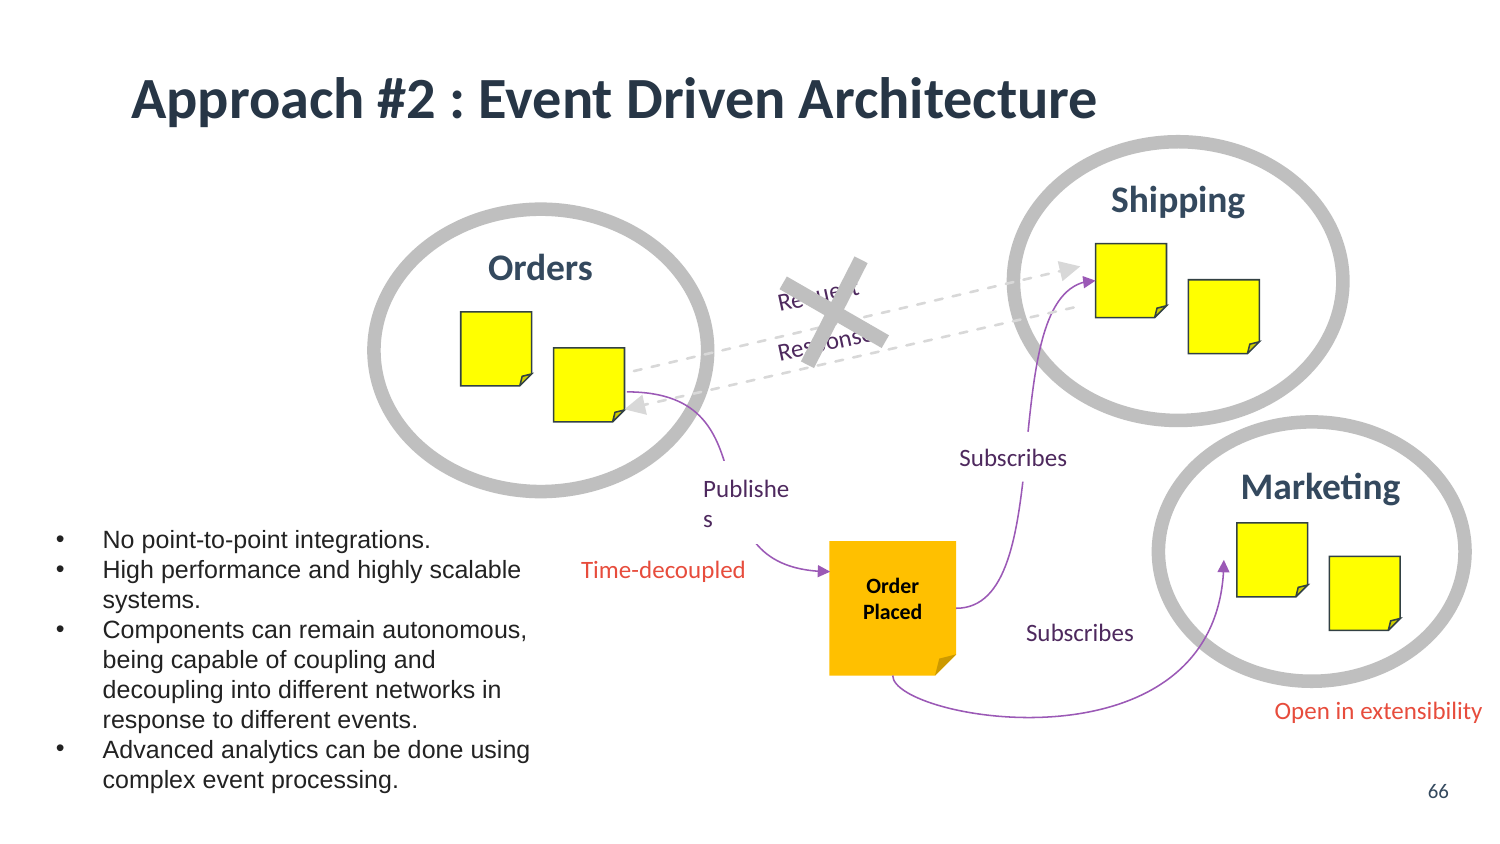

Approach #2 : Event Driven Architecture

Shipping

Orders

Request

Response

Subscribes
Marketing
Publishes
No point-to-point integrations.
High performance and highly scalable systems.
Components can remain autonomous, being capable of coupling and decoupling into different networks in response to different events.
Advanced analytics can be done using complex event processing.

Order
Placed
Time-decoupled

Subscribes
Open in extensibility